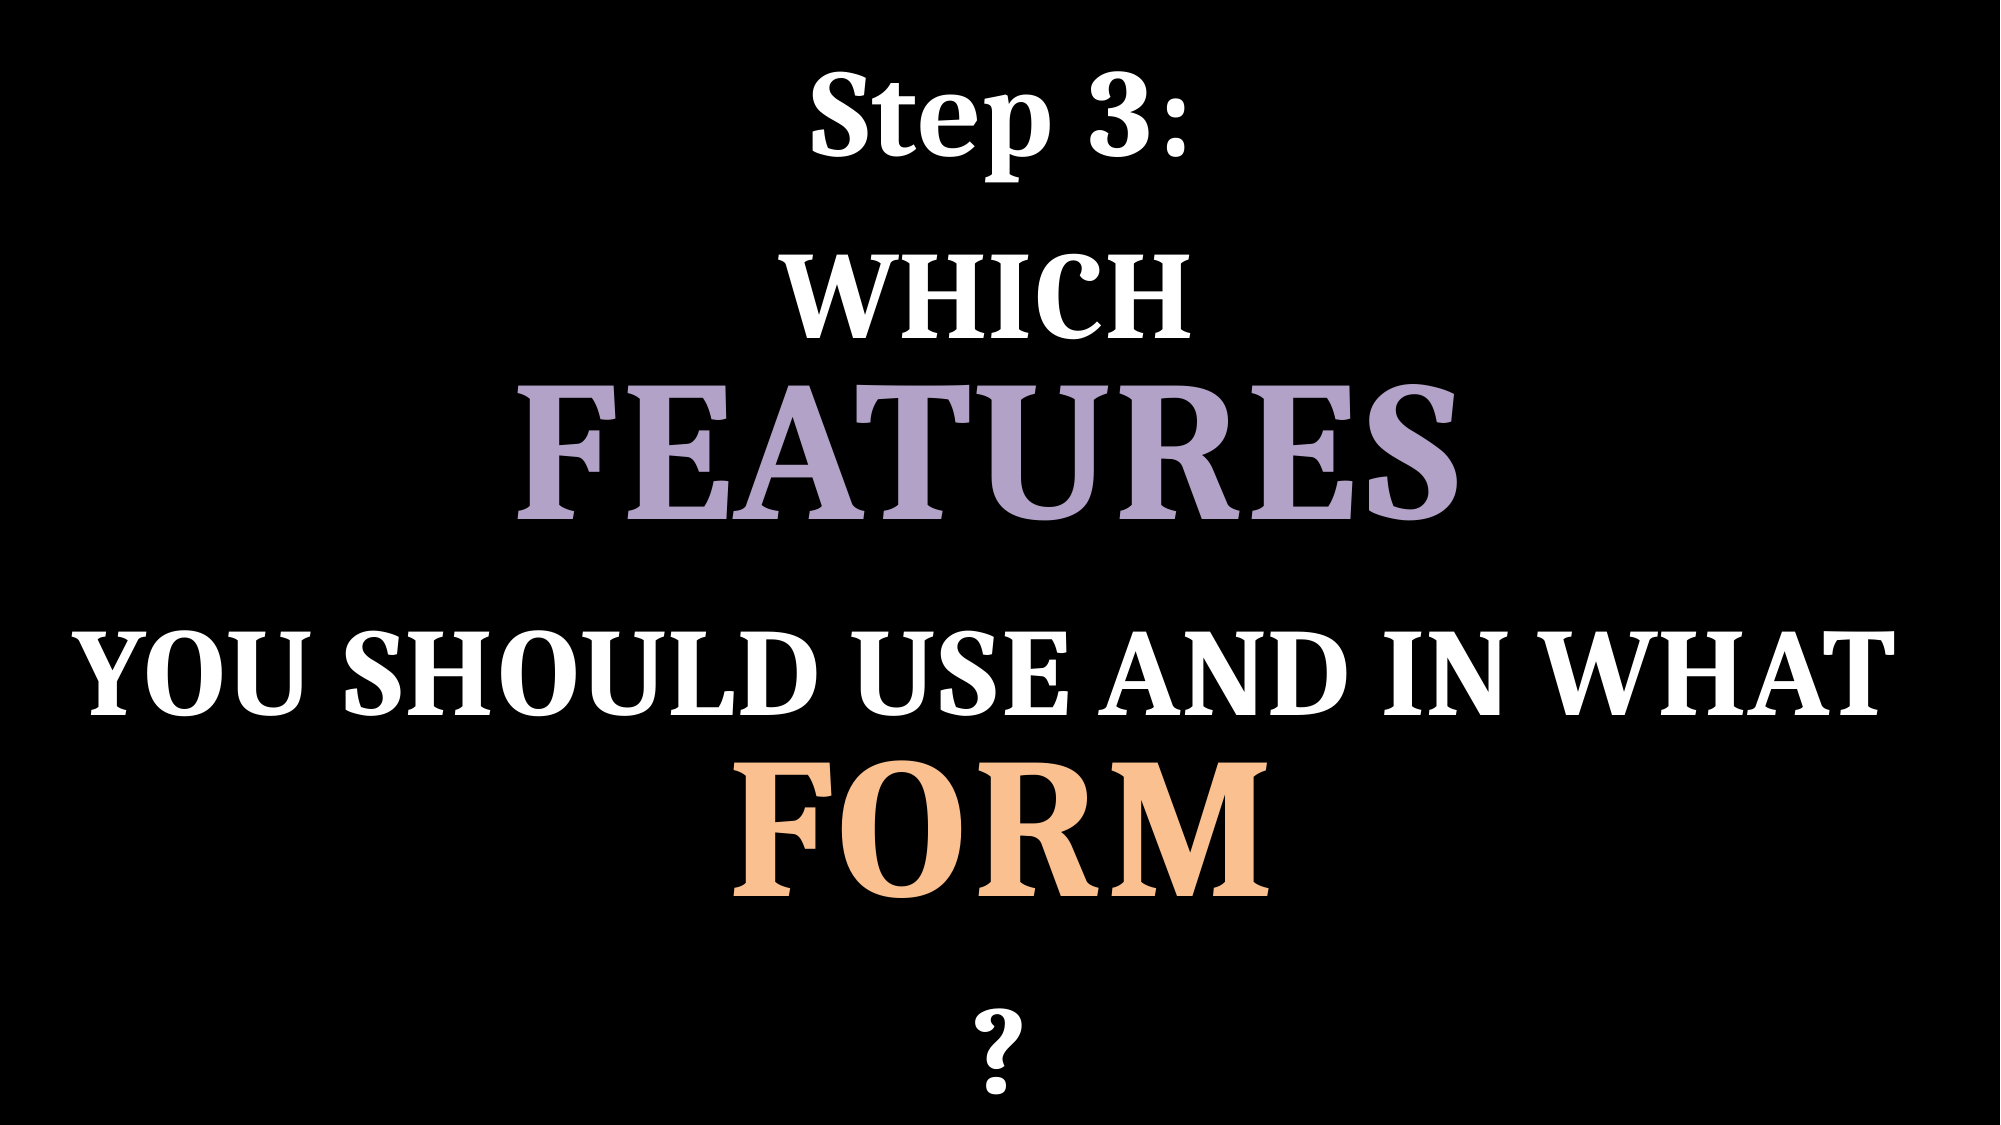

Step 3:
WHICH
FEATURES
YOU SHOULD USE AND IN WHAT
FORM
?